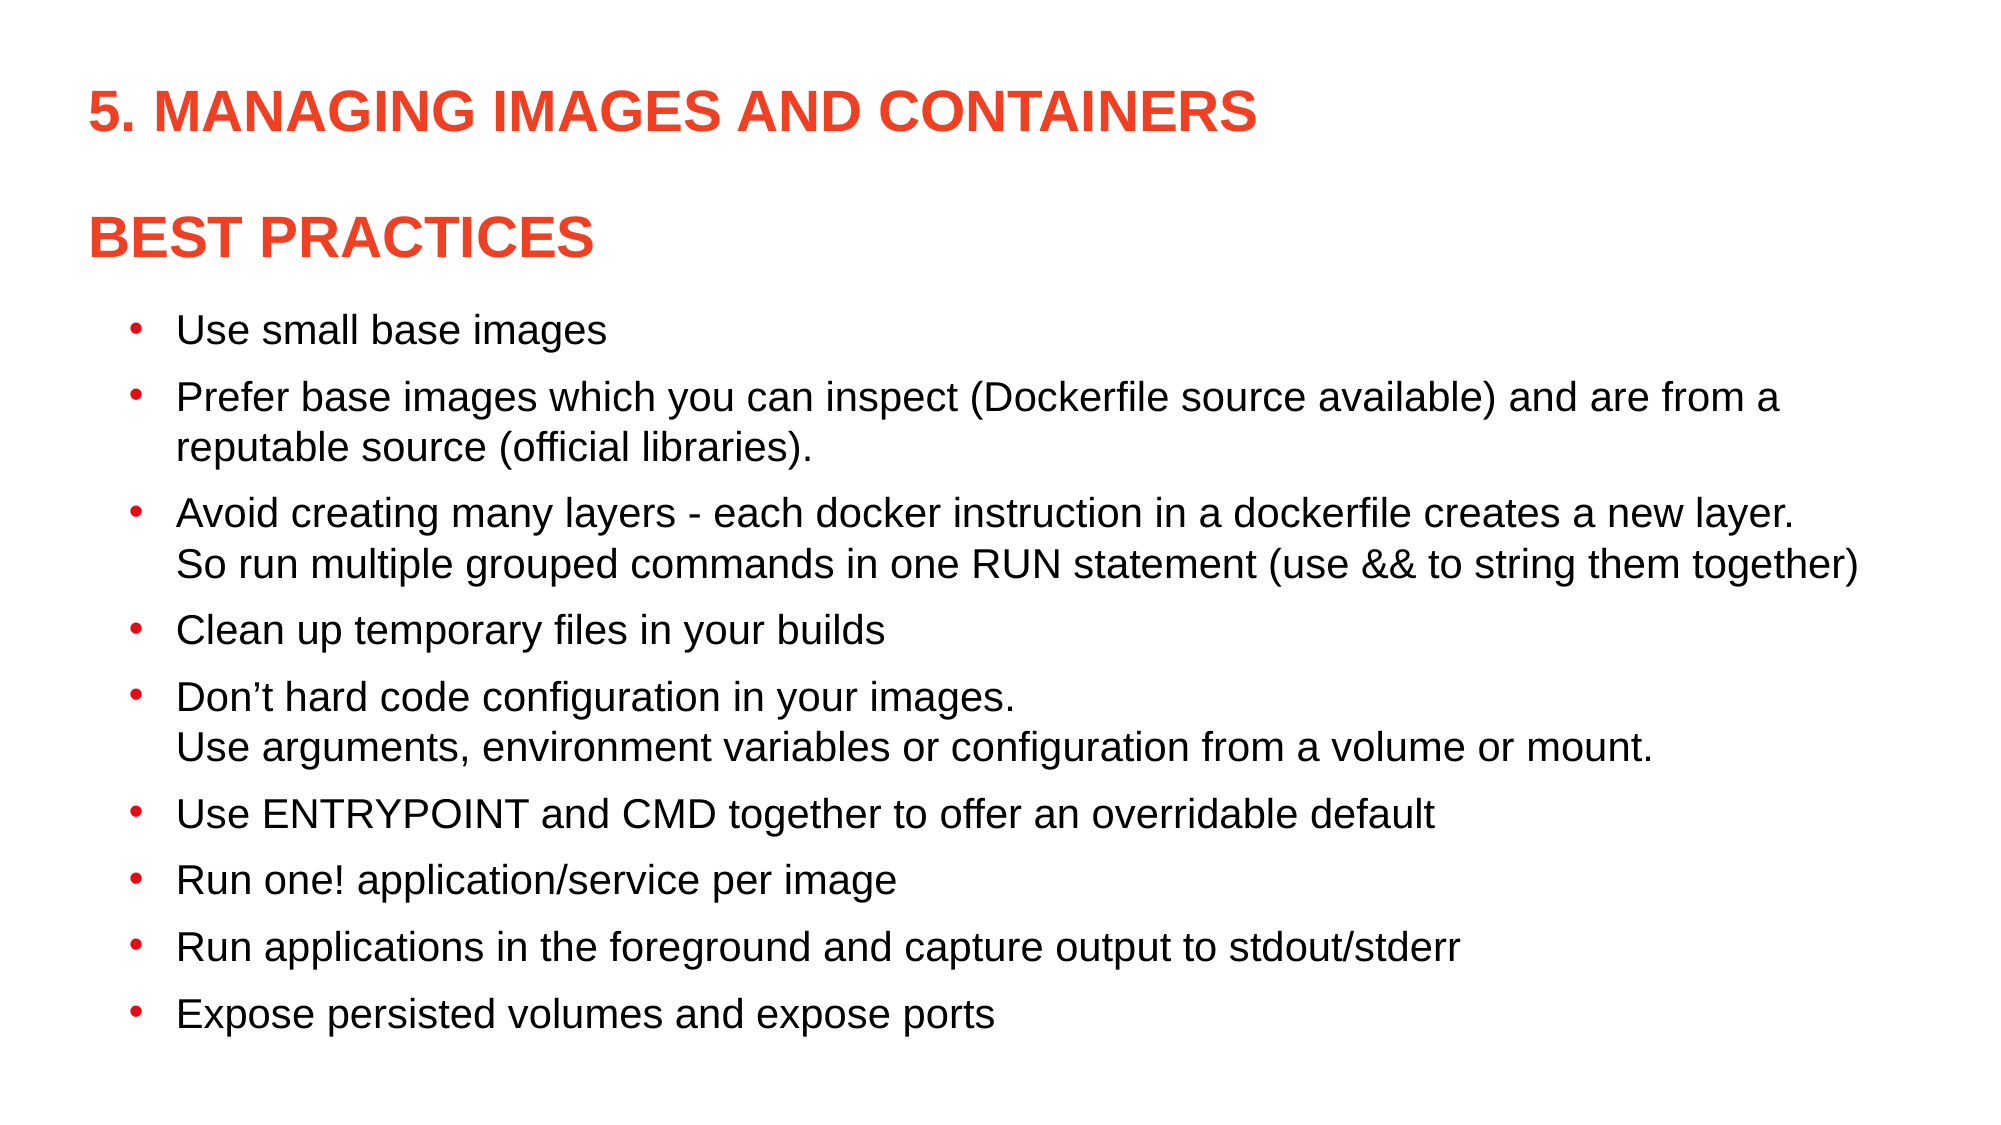

# 5. Managing Images and Containers best practices

Use small base images
Prefer base images which you can inspect (Dockerfile source available) and are from a reputable source (official libraries).
Avoid creating many layers - each docker instruction in a dockerfile creates a new layer.
So run multiple grouped commands in one RUN statement (use && to string them together)
Clean up temporary files in your builds
Don’t hard code configuration in your images.
Use arguments, environment variables or configuration from a volume or mount.
Use ENTRYPOINT and CMD together to offer an overridable default
Run one! application/service per image
Run applications in the foreground and capture output to stdout/stderr
Expose persisted volumes and expose ports